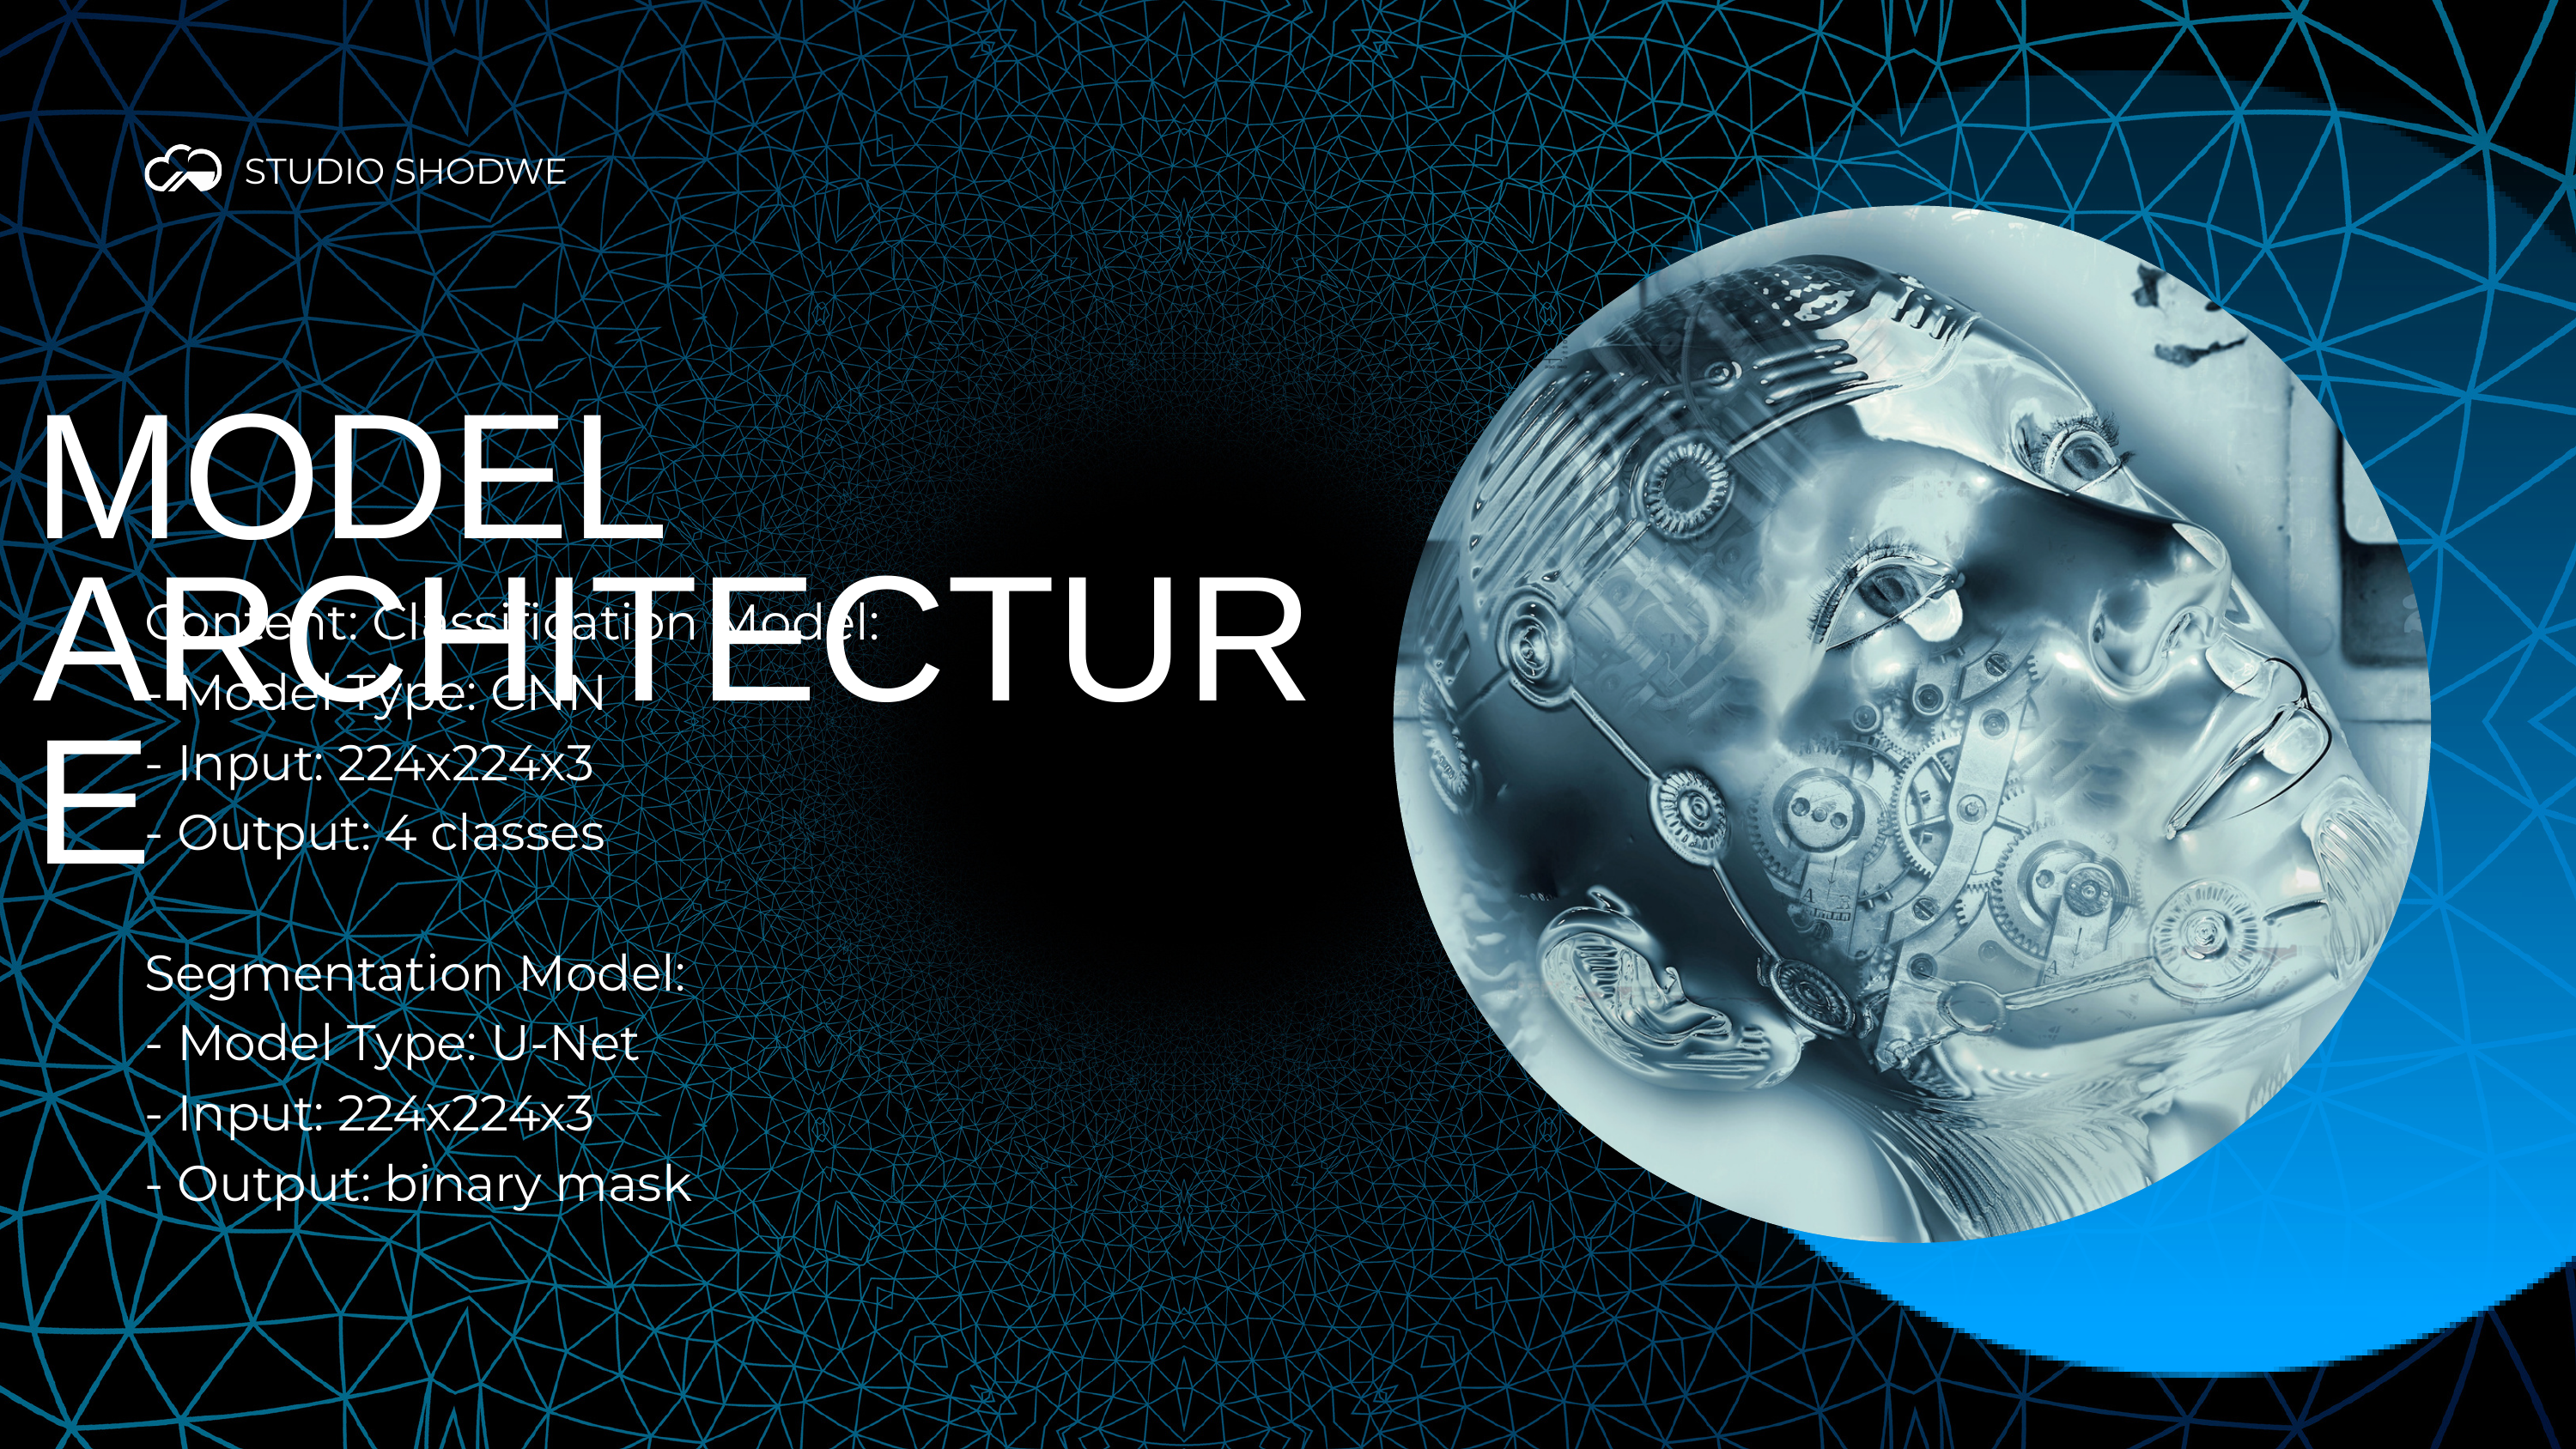

STUDIO SHODWE

MODEL ARCHITECTURE
Content: Classification Model:
- Model Type: CNN
- Input: 224x224x3
- Output: 4 classes

Segmentation Model:
- Model Type: U-Net
- Input: 224x224x3
- Output: binary mask